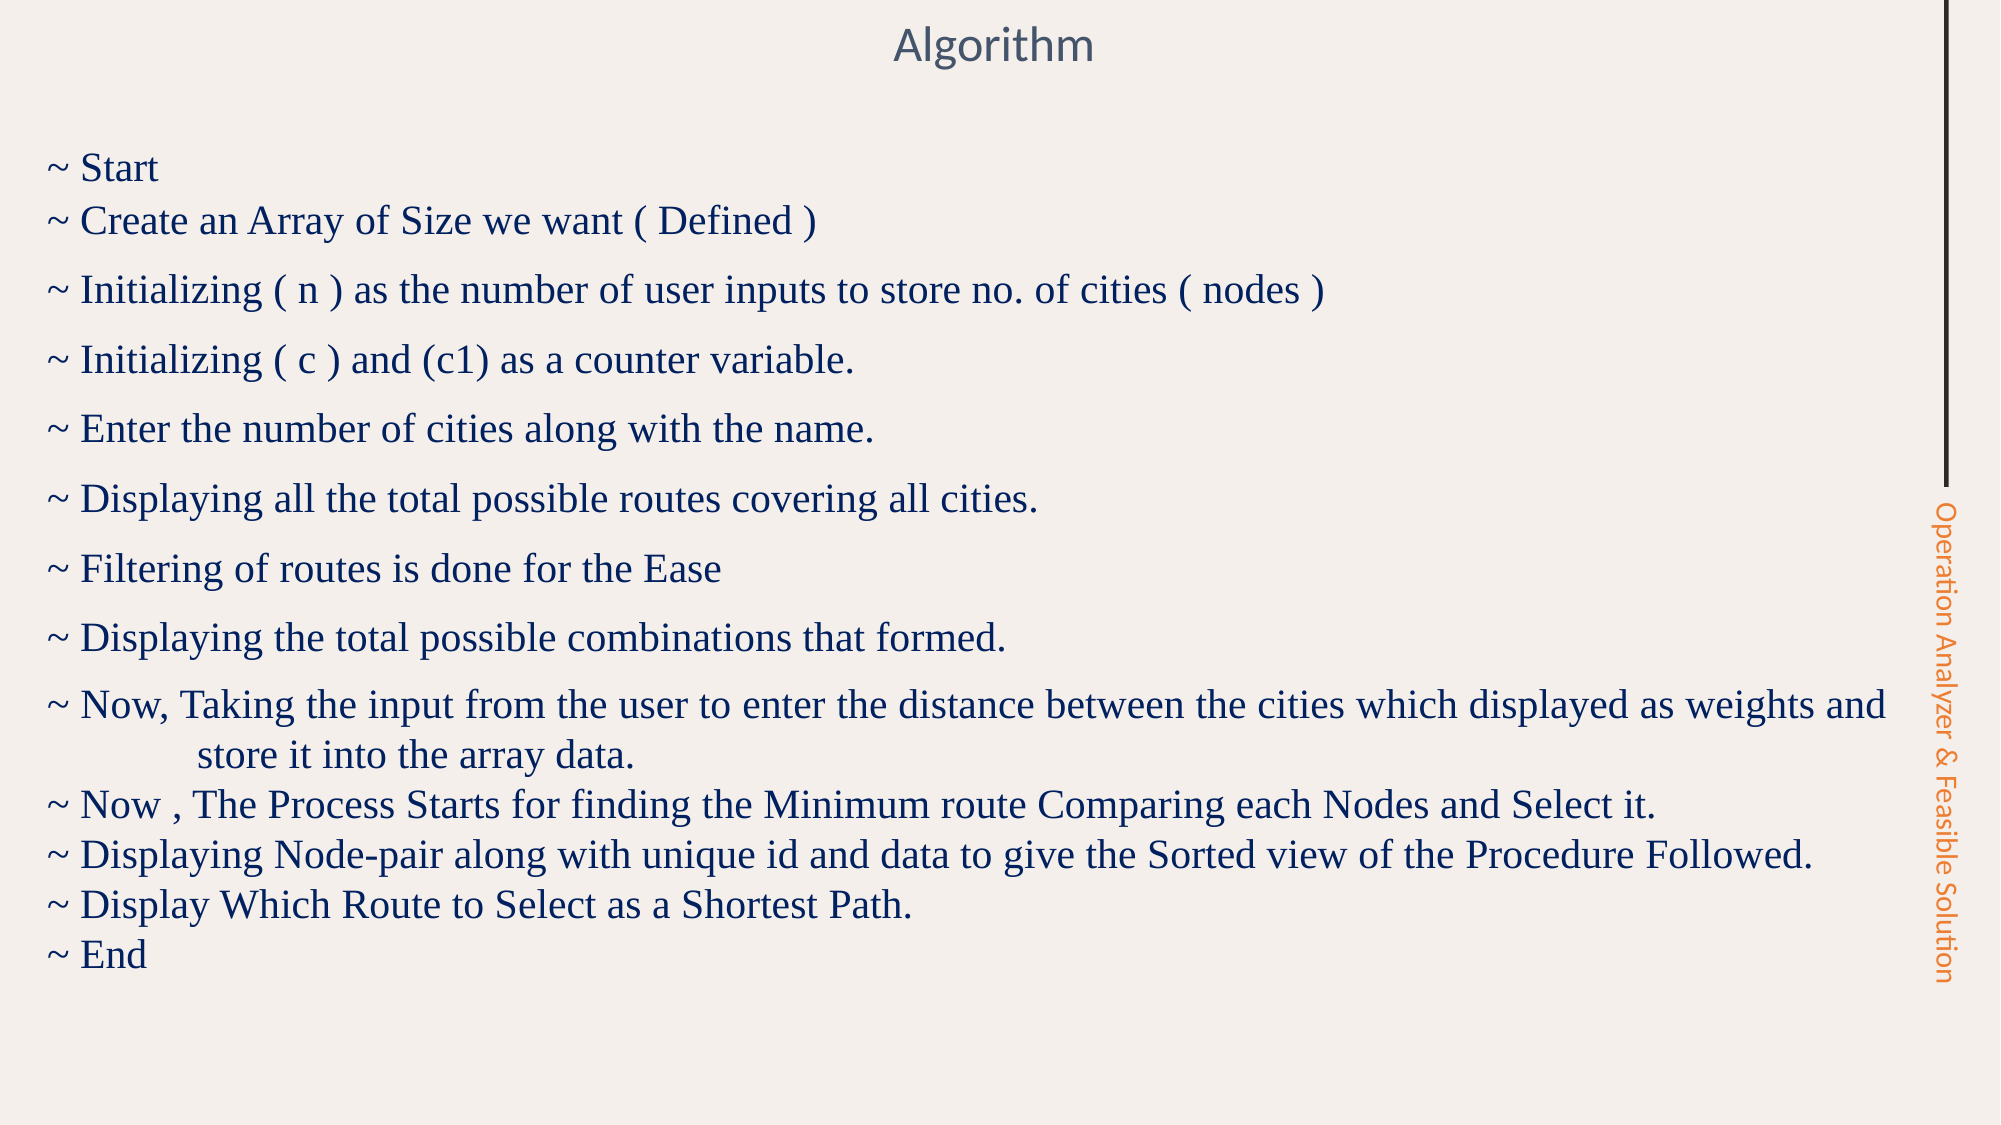

Algorithm
~ Start
~ Create an Array of Size we want ( Defined )
~ Initializing ( n ) as the number of user inputs to store no. of cities ( nodes )
~ Initializing ( c ) and (c1) as a counter variable.
~ Enter the number of cities along with the name.
~ Displaying all the total possible routes covering all cities.
~ Filtering of routes is done for the Ease
~ Displaying the total possible combinations that formed.
~ Now, Taking the input from the user to enter the distance between the cities which displayed as weights and          	store it into the array data.
~ Now , The Process Starts for finding the Minimum route Comparing each Nodes and Select it.
~ Displaying Node-pair along with unique id and data to give the Sorted view of the Procedure Followed.
~ Display Which Route to Select as a Shortest Path.
~ End

Operation Analyzer & Feasible Solution